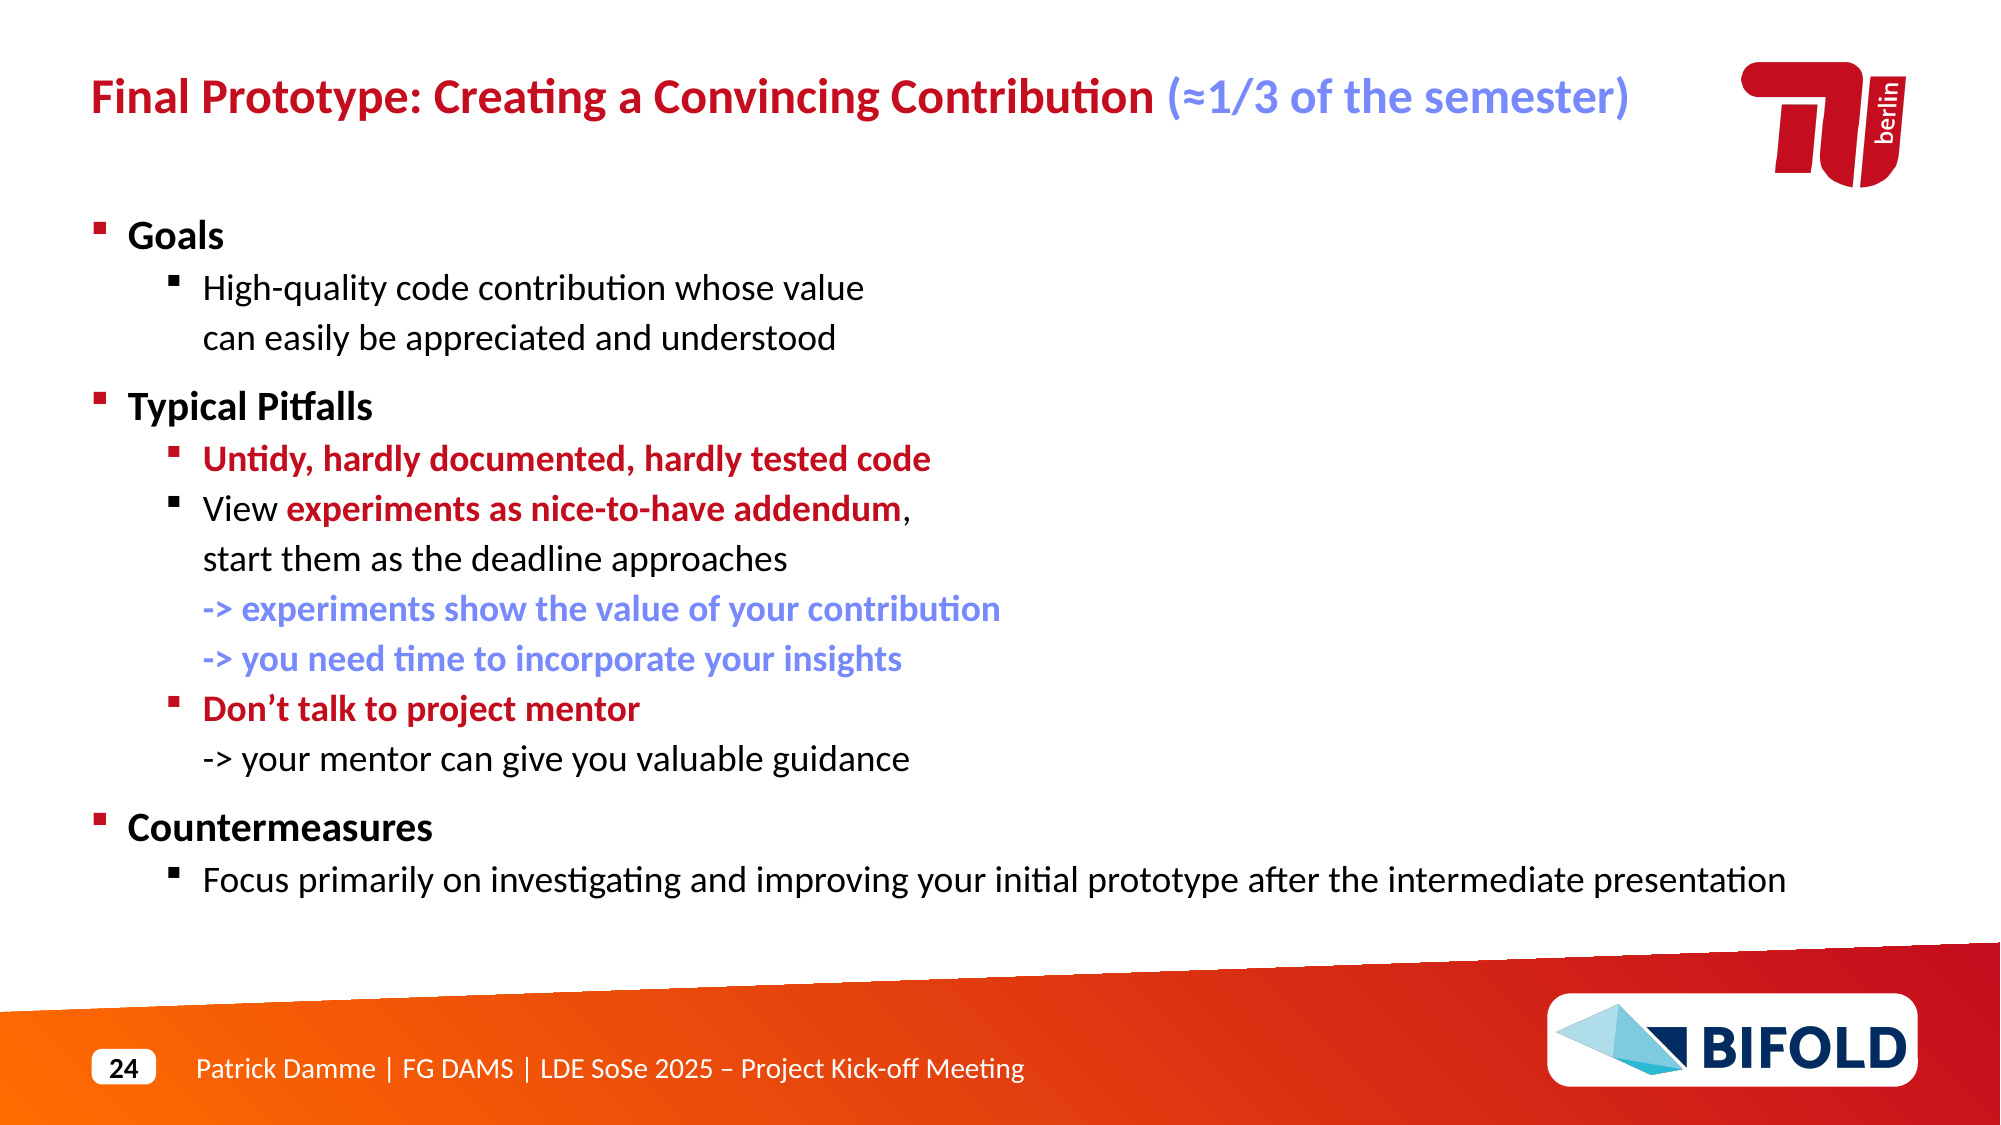

Final Prototype: Creating a Convincing Contribution (≈1/3 of the semester)

.

Goals
High-quality code contribution whose value
can easily be appreciated and understood
Typical Pitfalls
Untidy, hardly documented, hardly tested code
View experiments as nice-to-have addendum,
start them as the deadline approaches
-> experiments show the value of your contribution
-> you need time to incorporate your insights
Don’t talk to project mentor
-> your mentor can give you valuable guidance
Countermeasures
Focus primarily on investigating and improving your initial prototype after the intermediate presentation